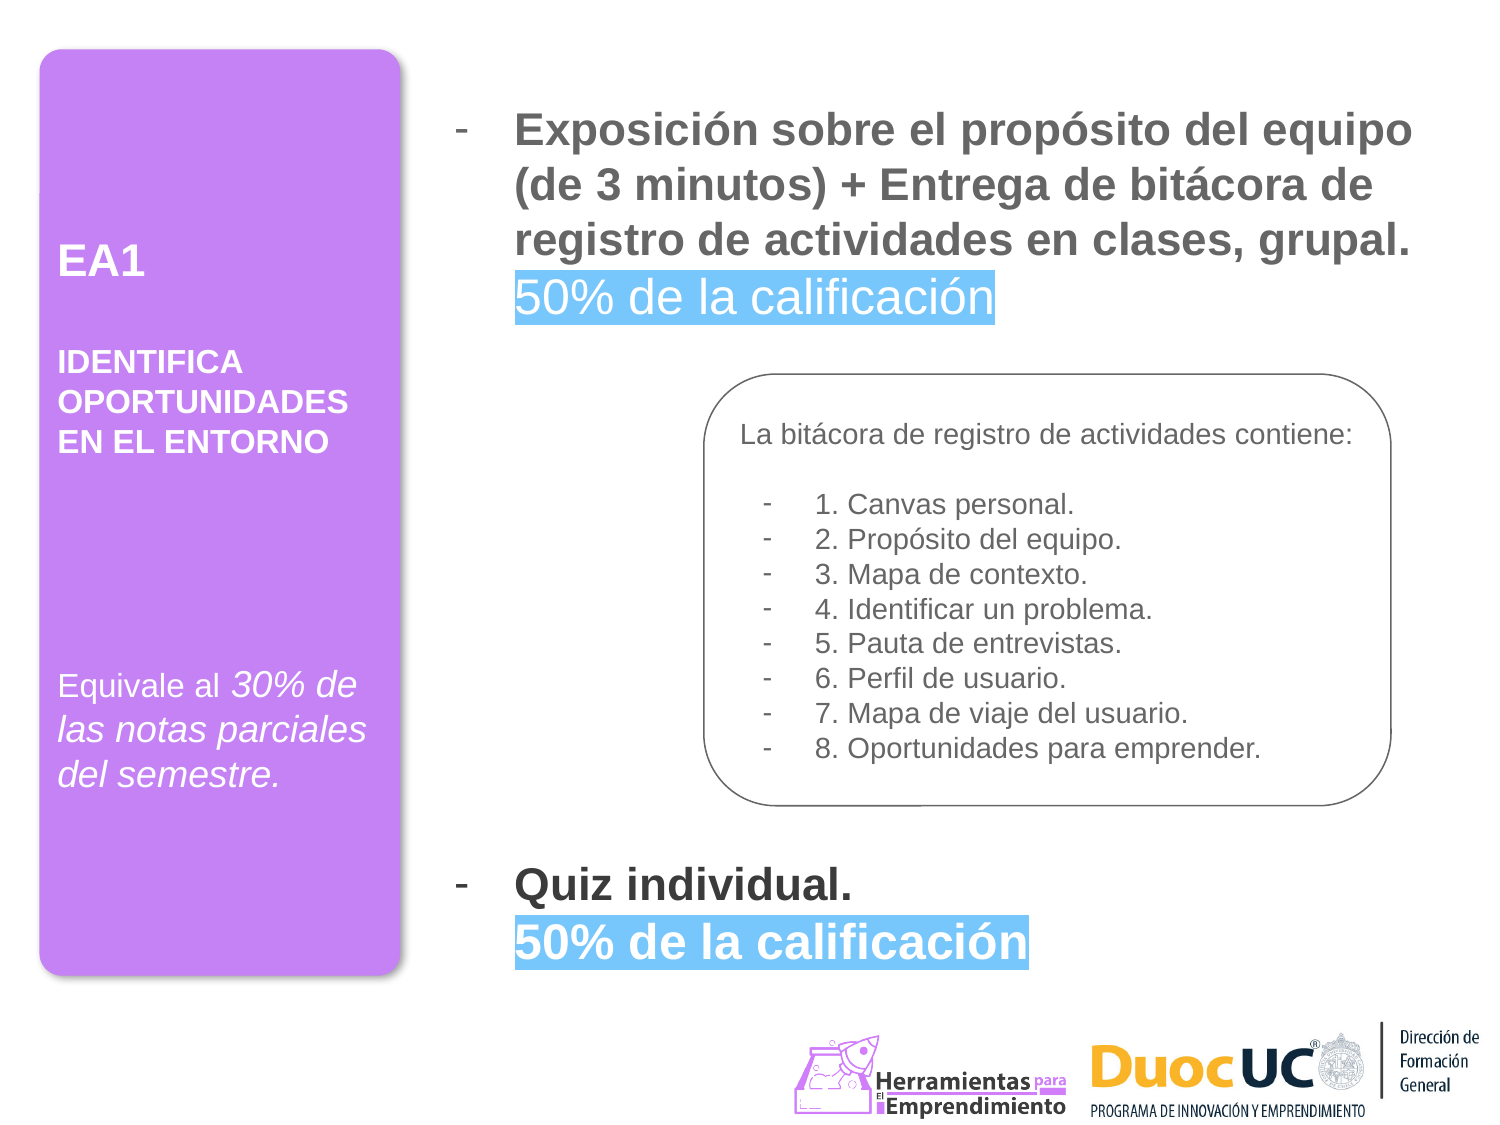

EA1

IDENTIFICA OPORTUNIDADES
EN EL ENTORNO

Equivale al 30% de las notas parciales del semestre.

Exposición sobre el propósito del equipo (de 3 minutos) + Entrega de bitácora de registro de actividades en clases, grupal. 50% de la calificación

Quiz individual.
50% de la calificación

La bitácora de registro de actividades contiene:

1. Canvas personal.
2. Propósito del equipo.
3. Mapa de contexto.
4. Identificar un problema.
5. Pauta de entrevistas.
6. Perfil de usuario.
7. Mapa de viaje del usuario.
8. Oportunidades para emprender.